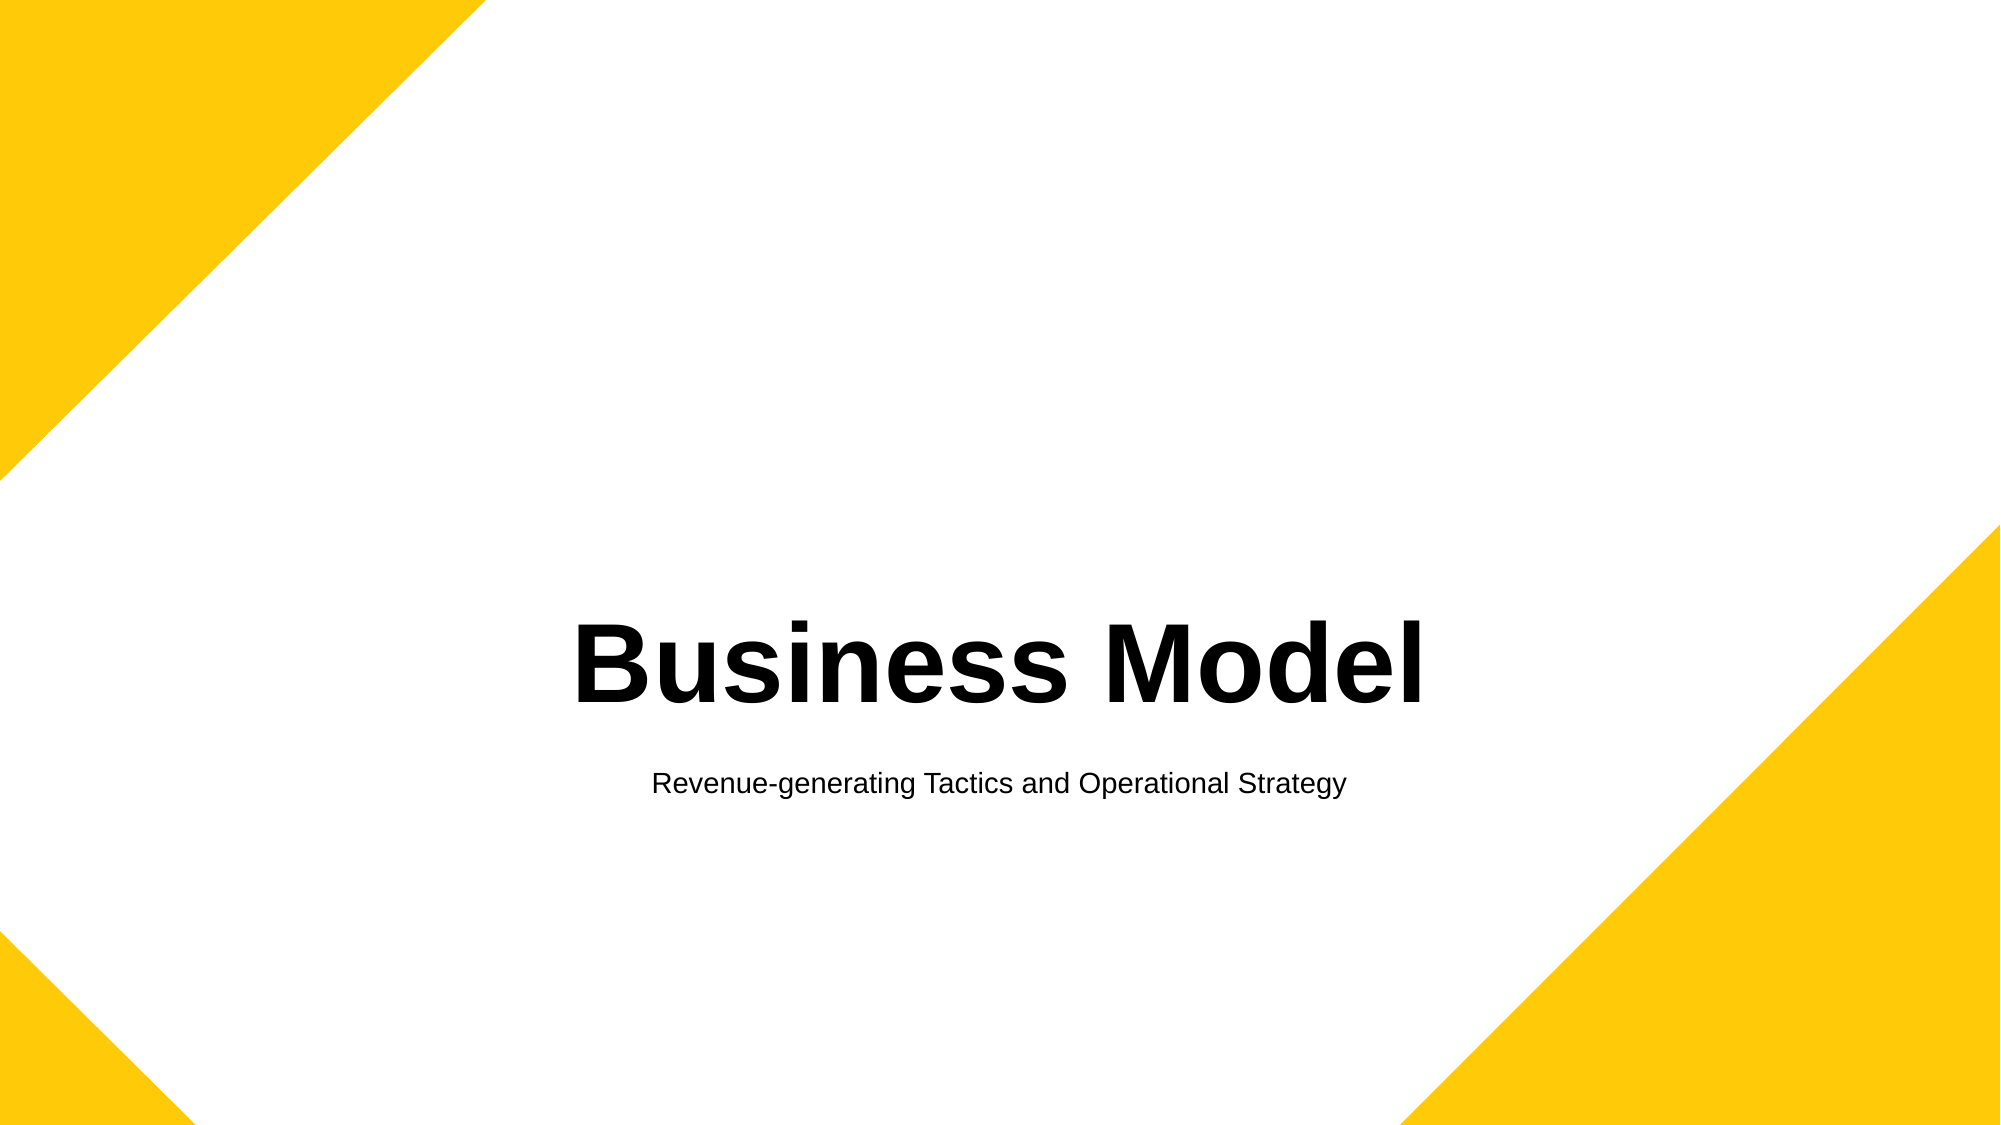

# Business Model
Revenue-generating Tactics and Operational Strategy